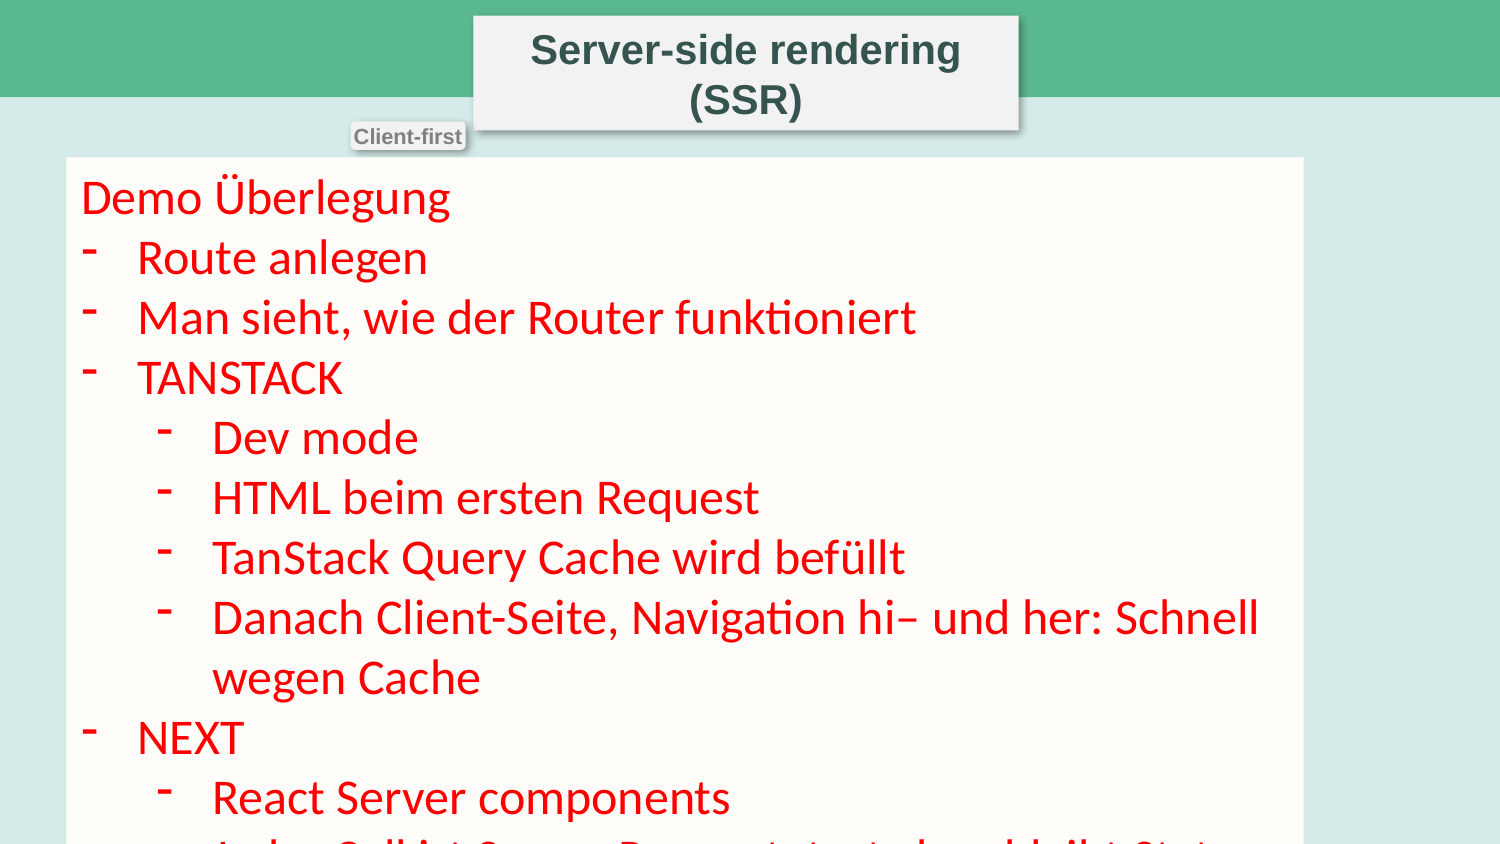

# Server side rendering (SSR)
Server-side rendering (SSR)
Client-first
Demo Überlegung
Route anlegen
Man sieht, wie der Router funktioniert
TANSTACK
Dev mode
HTML beim ersten Request
TanStack Query Cache wird befüllt
Danach Client-Seite, Navigation hi– und her: Schnell wegen Cache
NEXT
React Server components
Jeder Call ist Server Request, trotzdem bleibt State erhalten (dafür noch ein Beispiel)
Eventuell Build
Partial prerendering